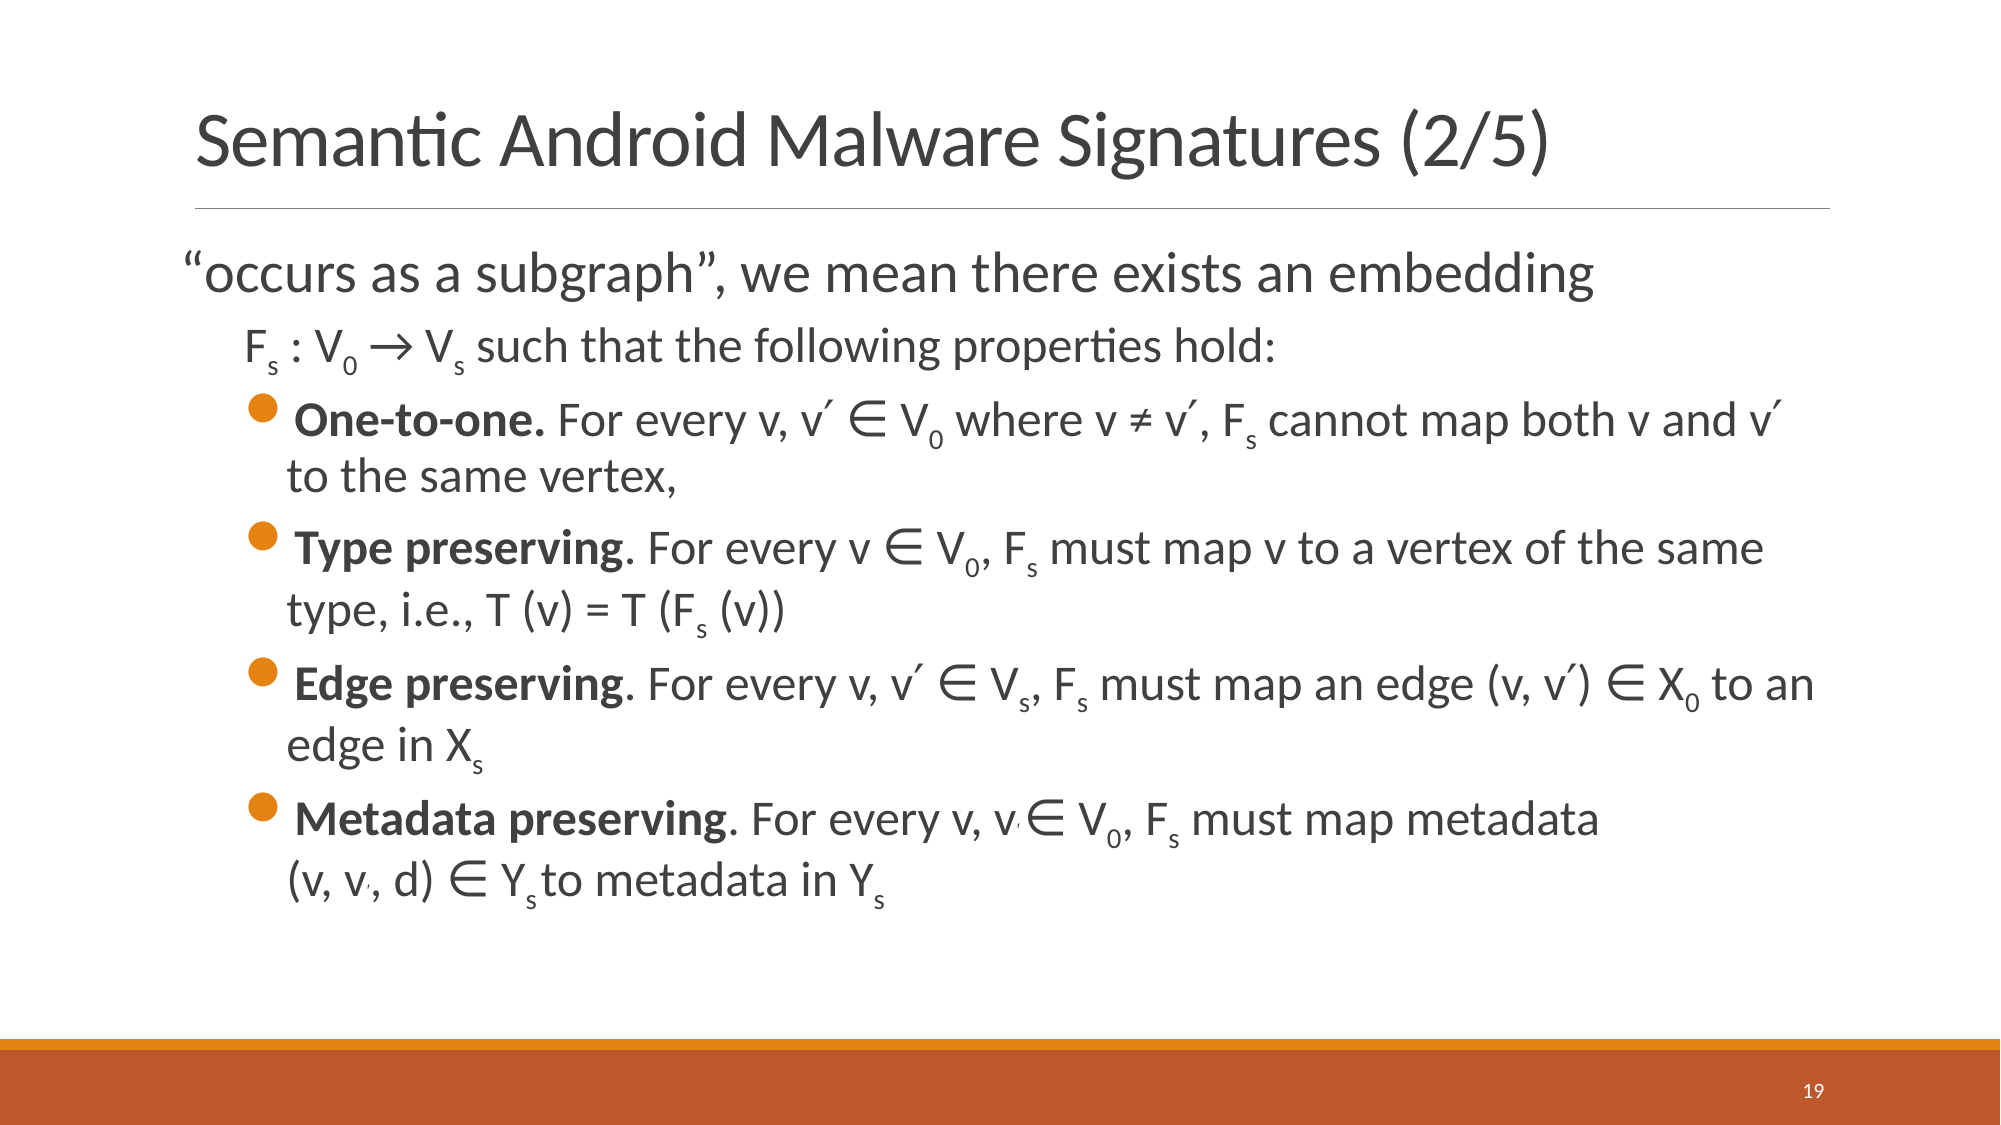

# Semantic Android Malware Signatures (2/5)
“occurs as a subgraph”, we mean there exists an embedding
Fs : V0 → Vs such that the following properties hold:
One-to-one. For every v, v′ ∈ V0 where v ≠ v′, Fs cannot map both v and v′ to the same vertex,
Type preserving. For every v ∈ V0, Fs must map v to a vertex of the same type, i.e., T (v) = T (Fs (v))
Edge preserving. For every v, v′ ∈ Vs, Fs must map an edge (v, v′) ∈ X0 to an edge in Xs
Metadata preserving. For every v, v′ ∈ V0, Fs must map metadata
(v, v′, d) ∈ Ys to metadata in Ys
19